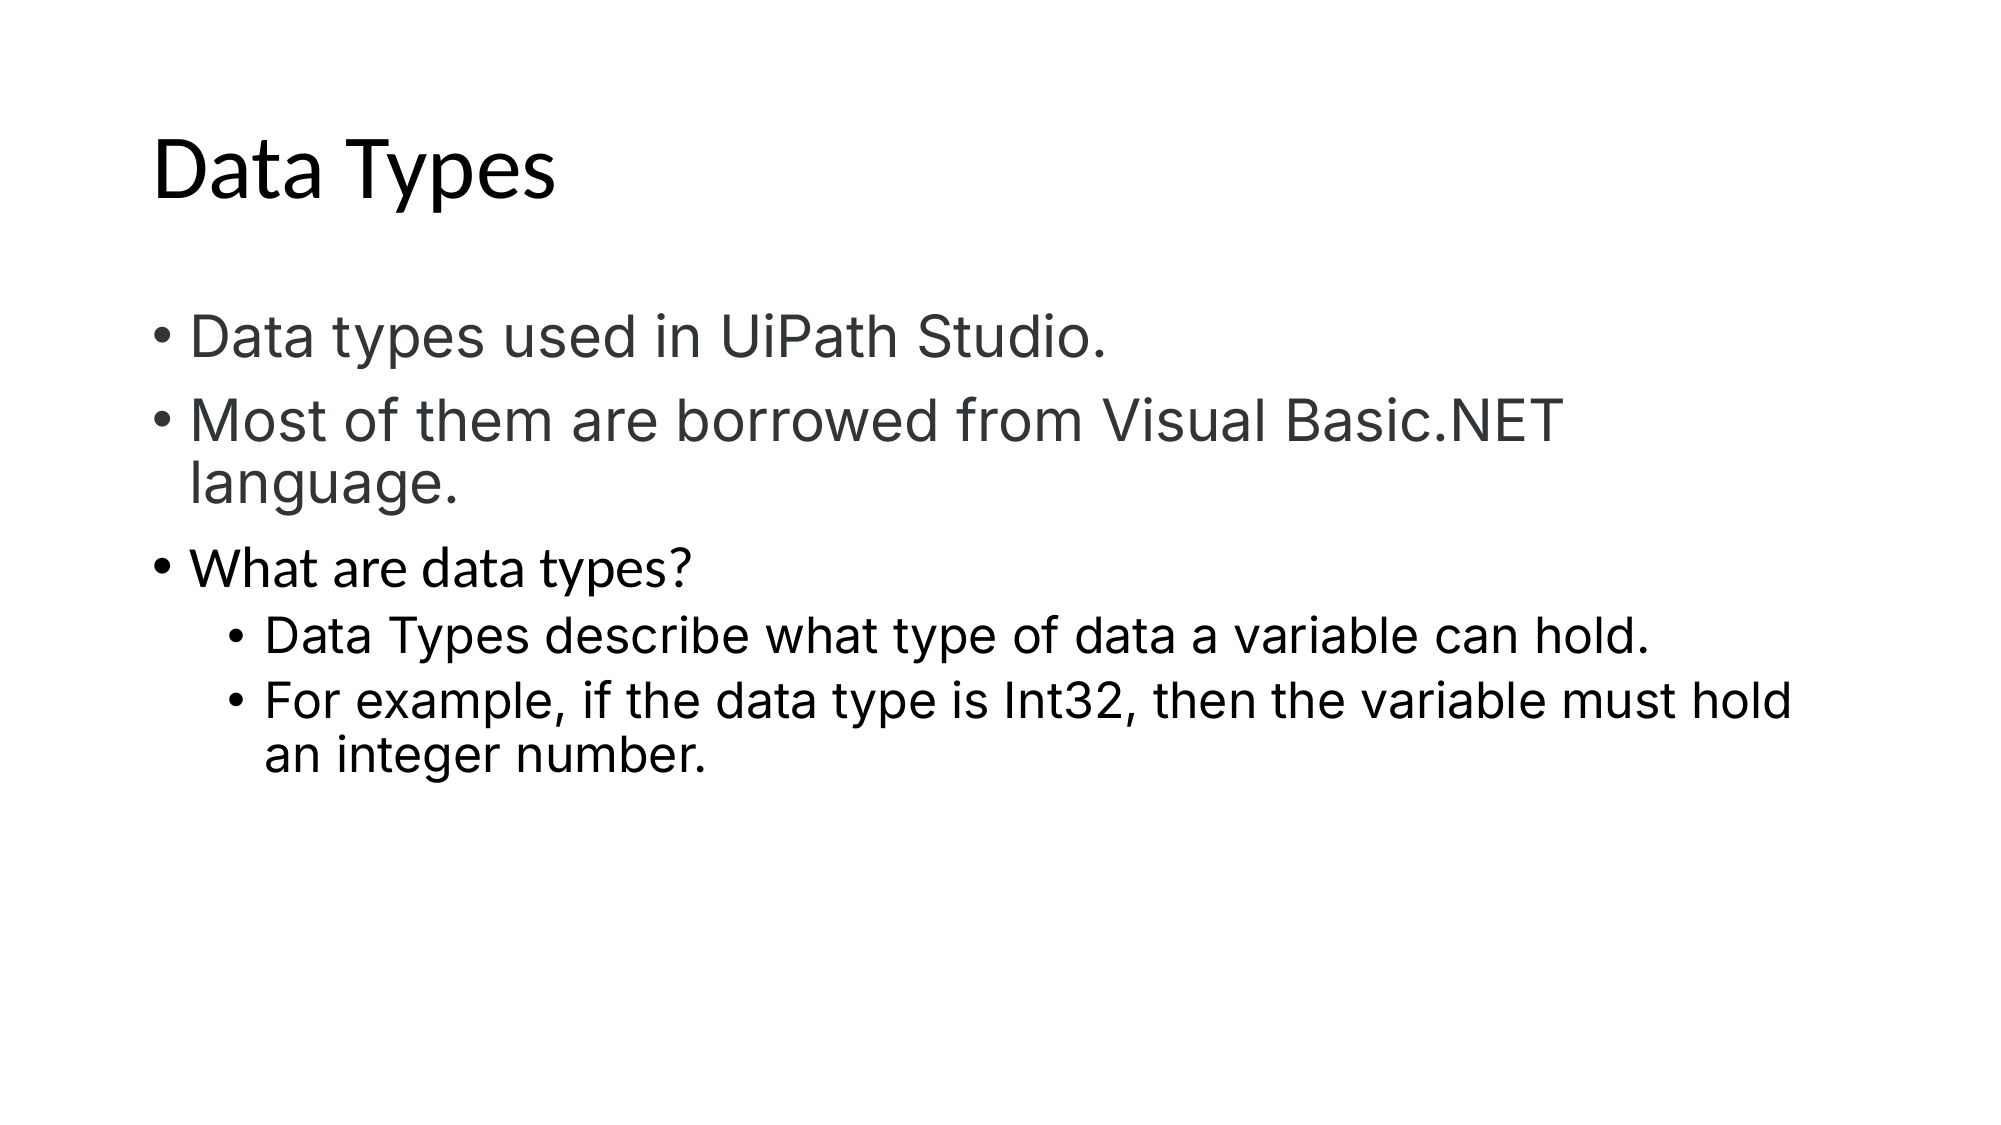

# Data Types
Data types used in UiPath Studio.
Most of them are borrowed from Visual Basic.NET language.
What are data types?
Data Types describe what type of data a variable can hold.
For example, if the data type is Int32, then the variable must hold an integer number.